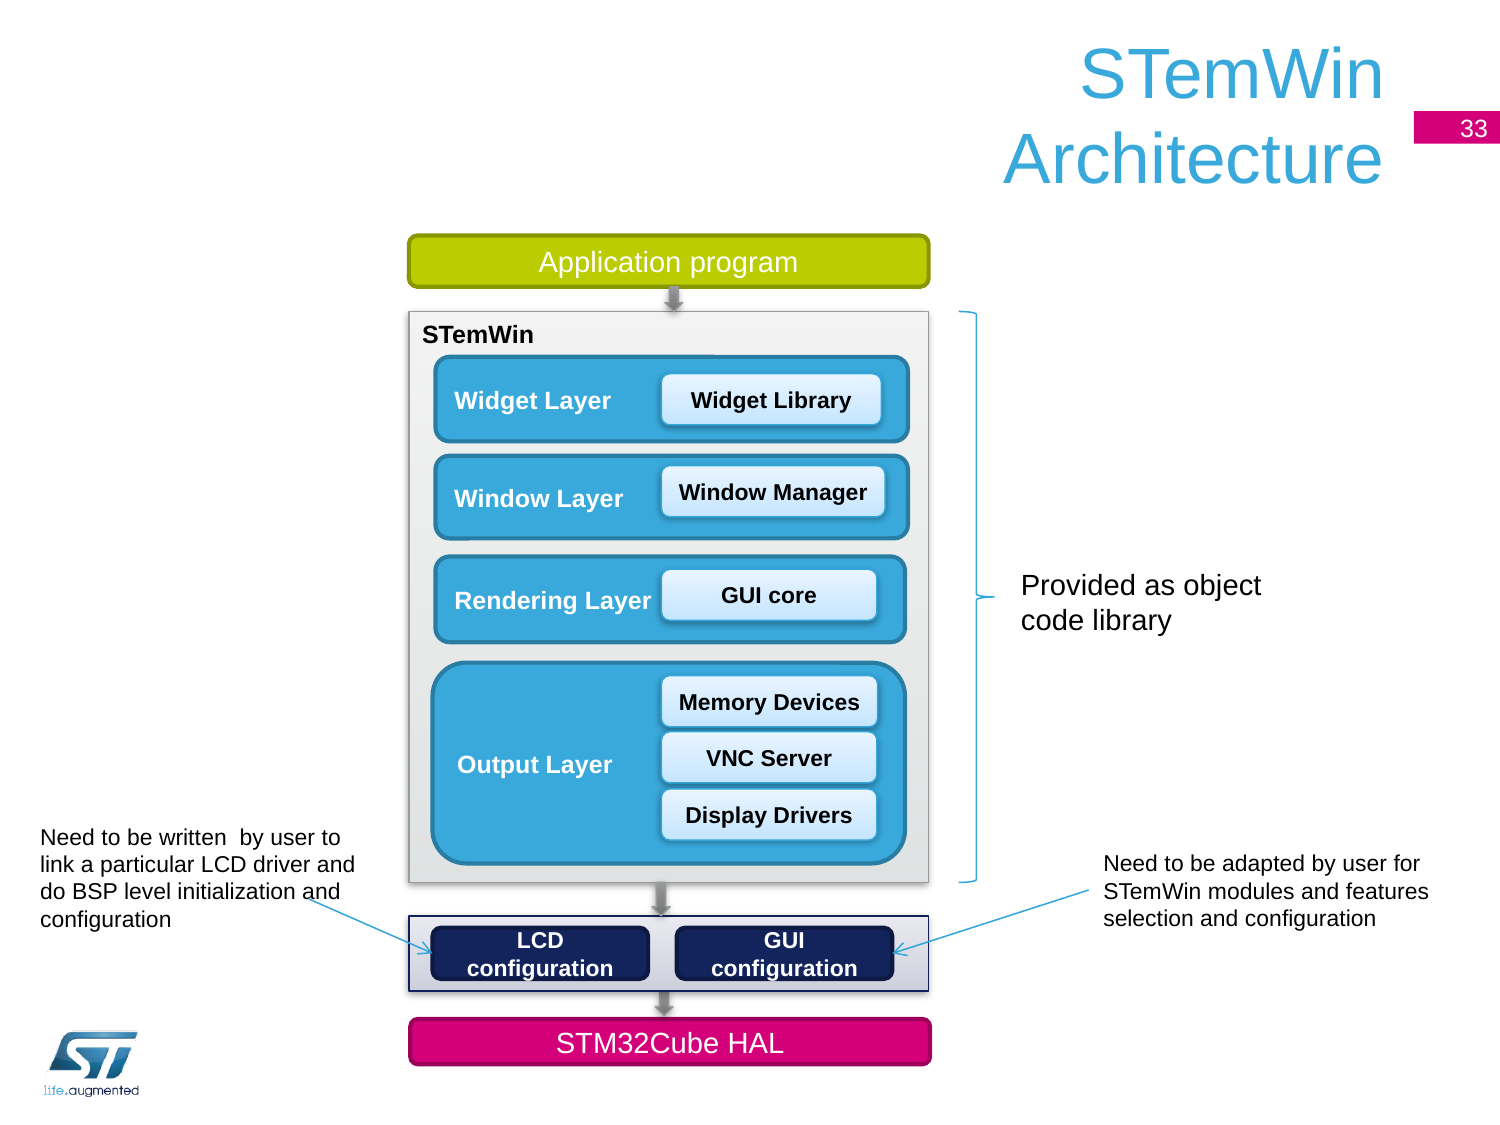

# STemWin Architecture
Application program

STemWin

Widget Layer
Widget Library
Window Layer
Window Manager
Rendering Layer
Provided as object code library
GUI core
Output Layer
Memory Devices
VNC Server
Display Drivers
Need to be written  by user to link a particular LCD driver and do BSP level initialization and configuration
Need to be adapted by user for STemWin modules and features selection and configuration

LCD configuration
GUI
configuration

STM32Cube HAL
33